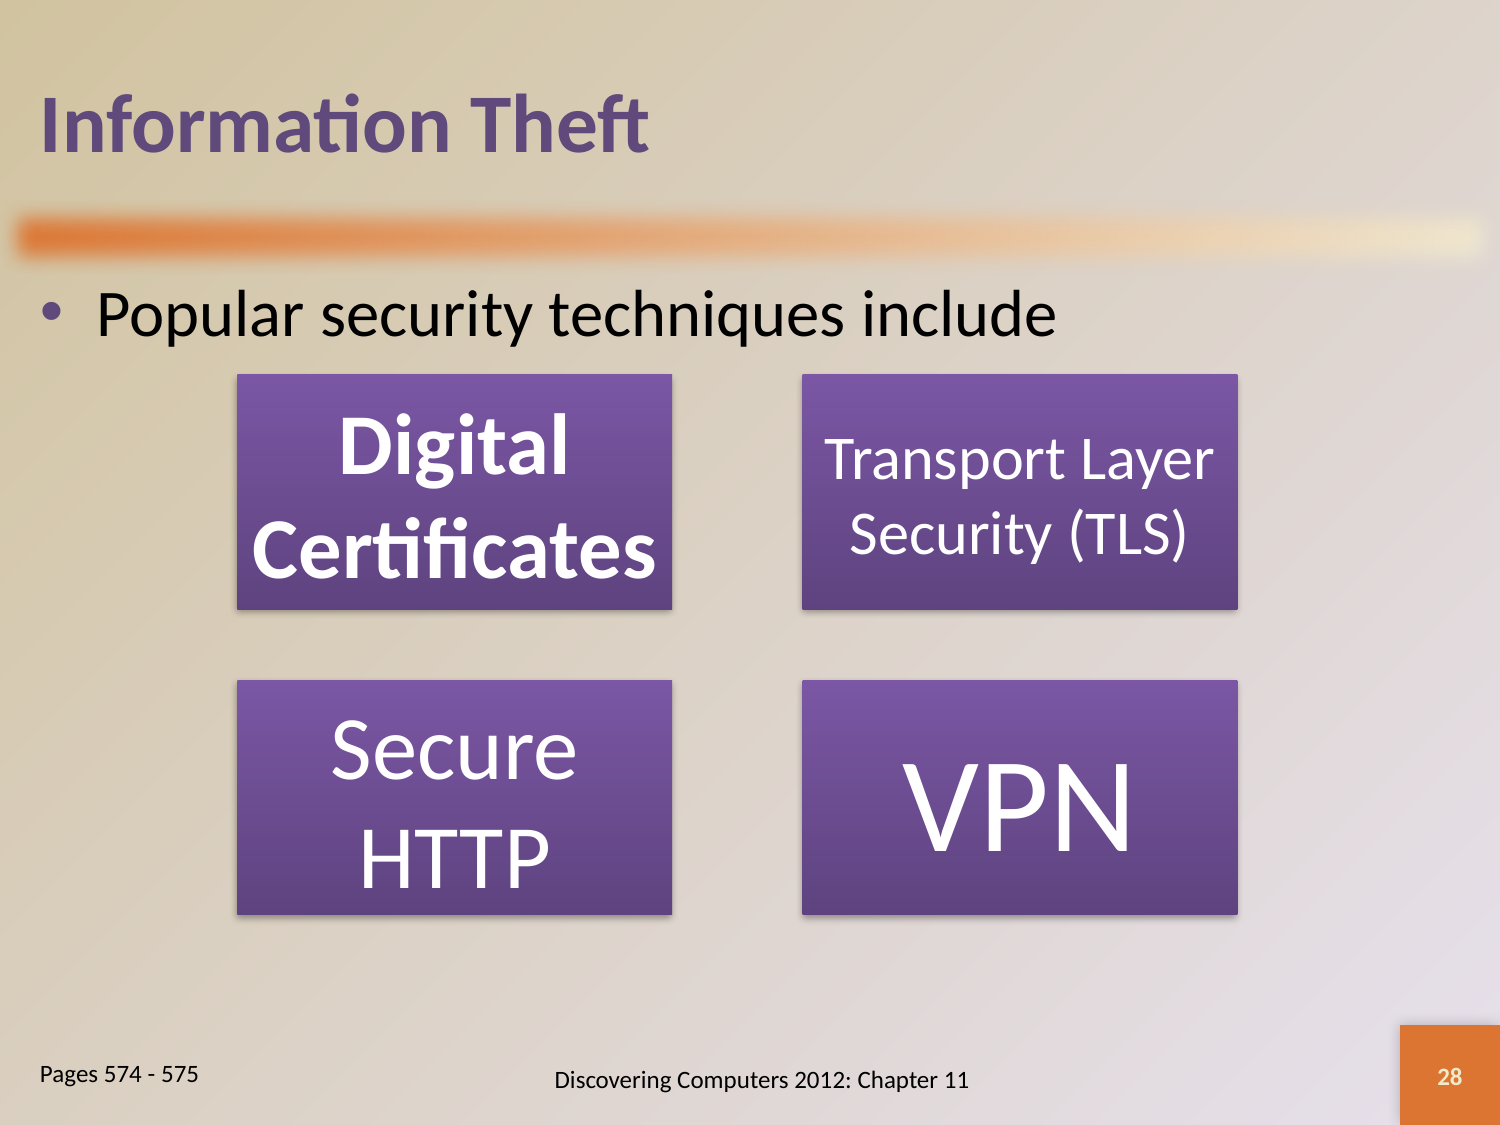

# Information Theft
Popular security techniques include
Digital Certificates
Transport Layer Security (TLS)
Secure HTTP
VPN
28
Discovering Computers 2012: Chapter 11
Pages 574 - 575